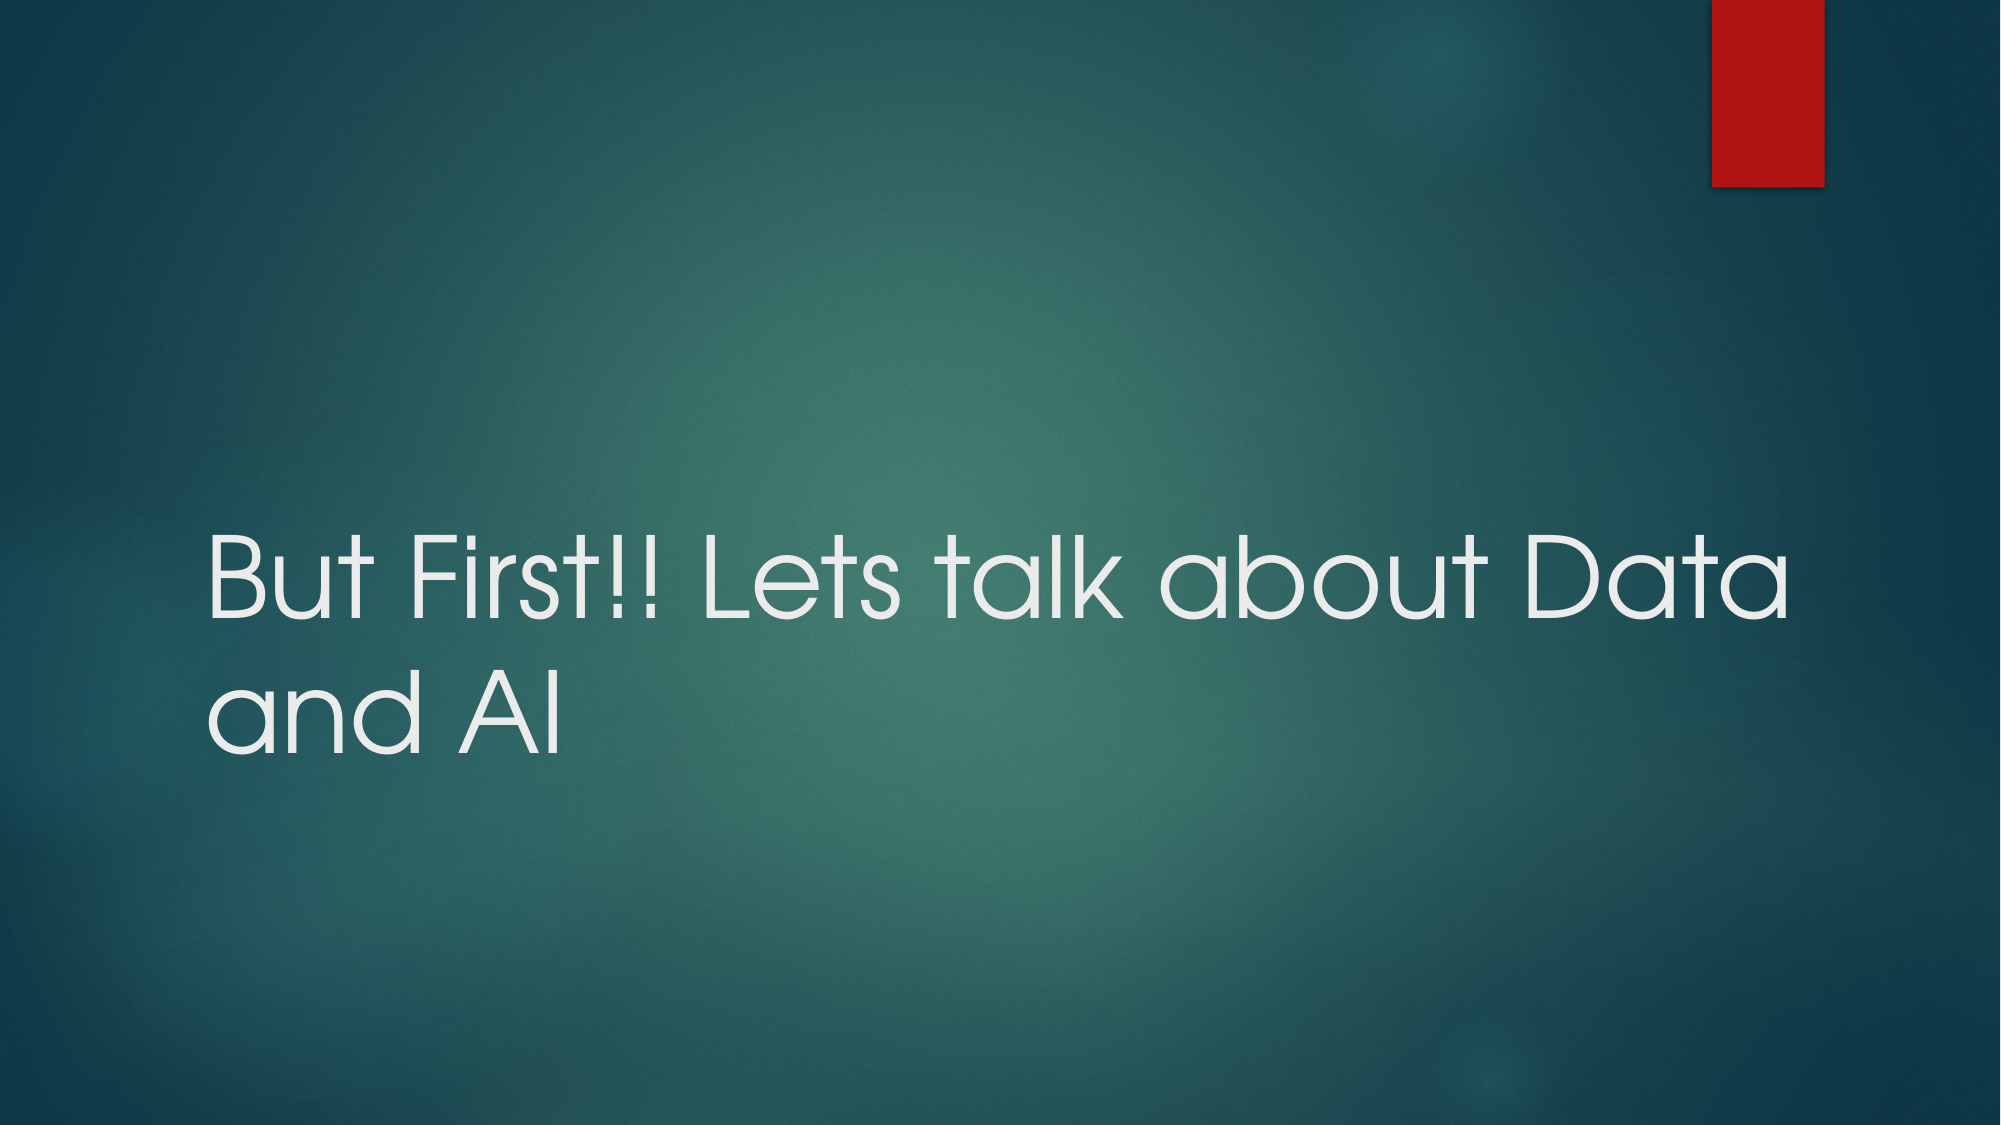

# But First!! Lets talk about Data and AI